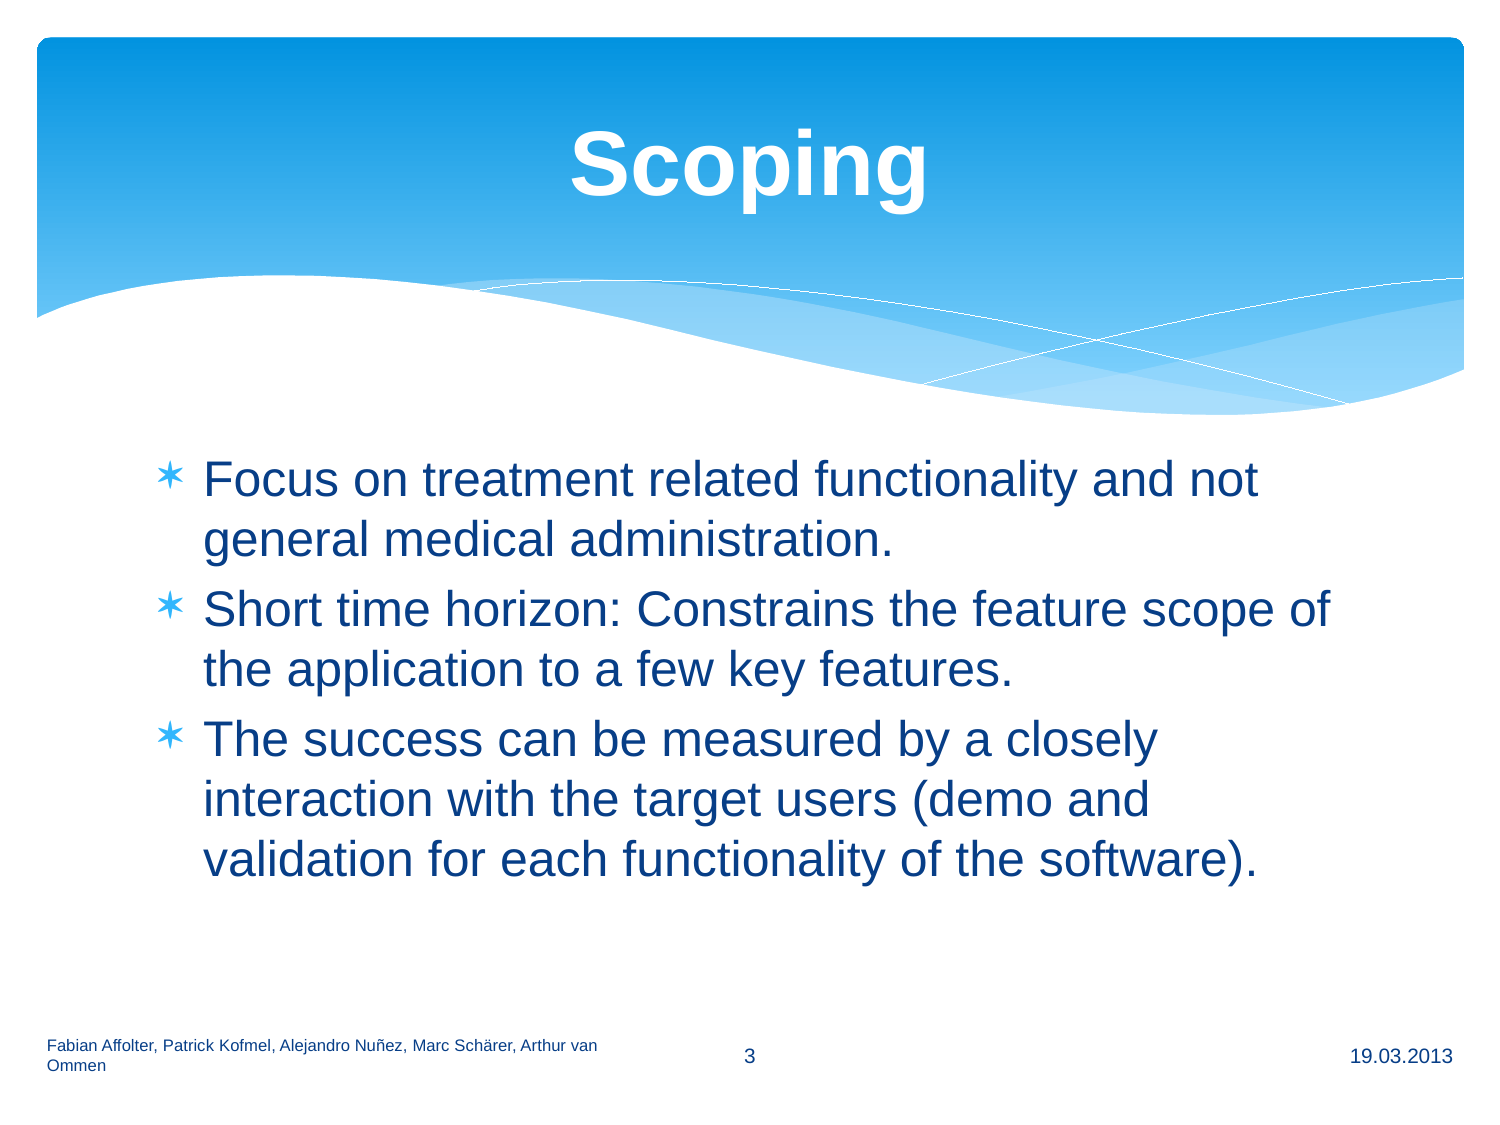

# Scoping
Focus on treatment related functionality and not general medical administration.
Short time horizon: Constrains the feature scope of the application to a few key features.
The success can be measured by a closely interaction with the target users (demo and validation for each functionality of the software).
3
Fabian Affolter, Patrick Kofmel, Alejandro Nuñez, Marc Schärer, Arthur van Ommen
19.03.2013